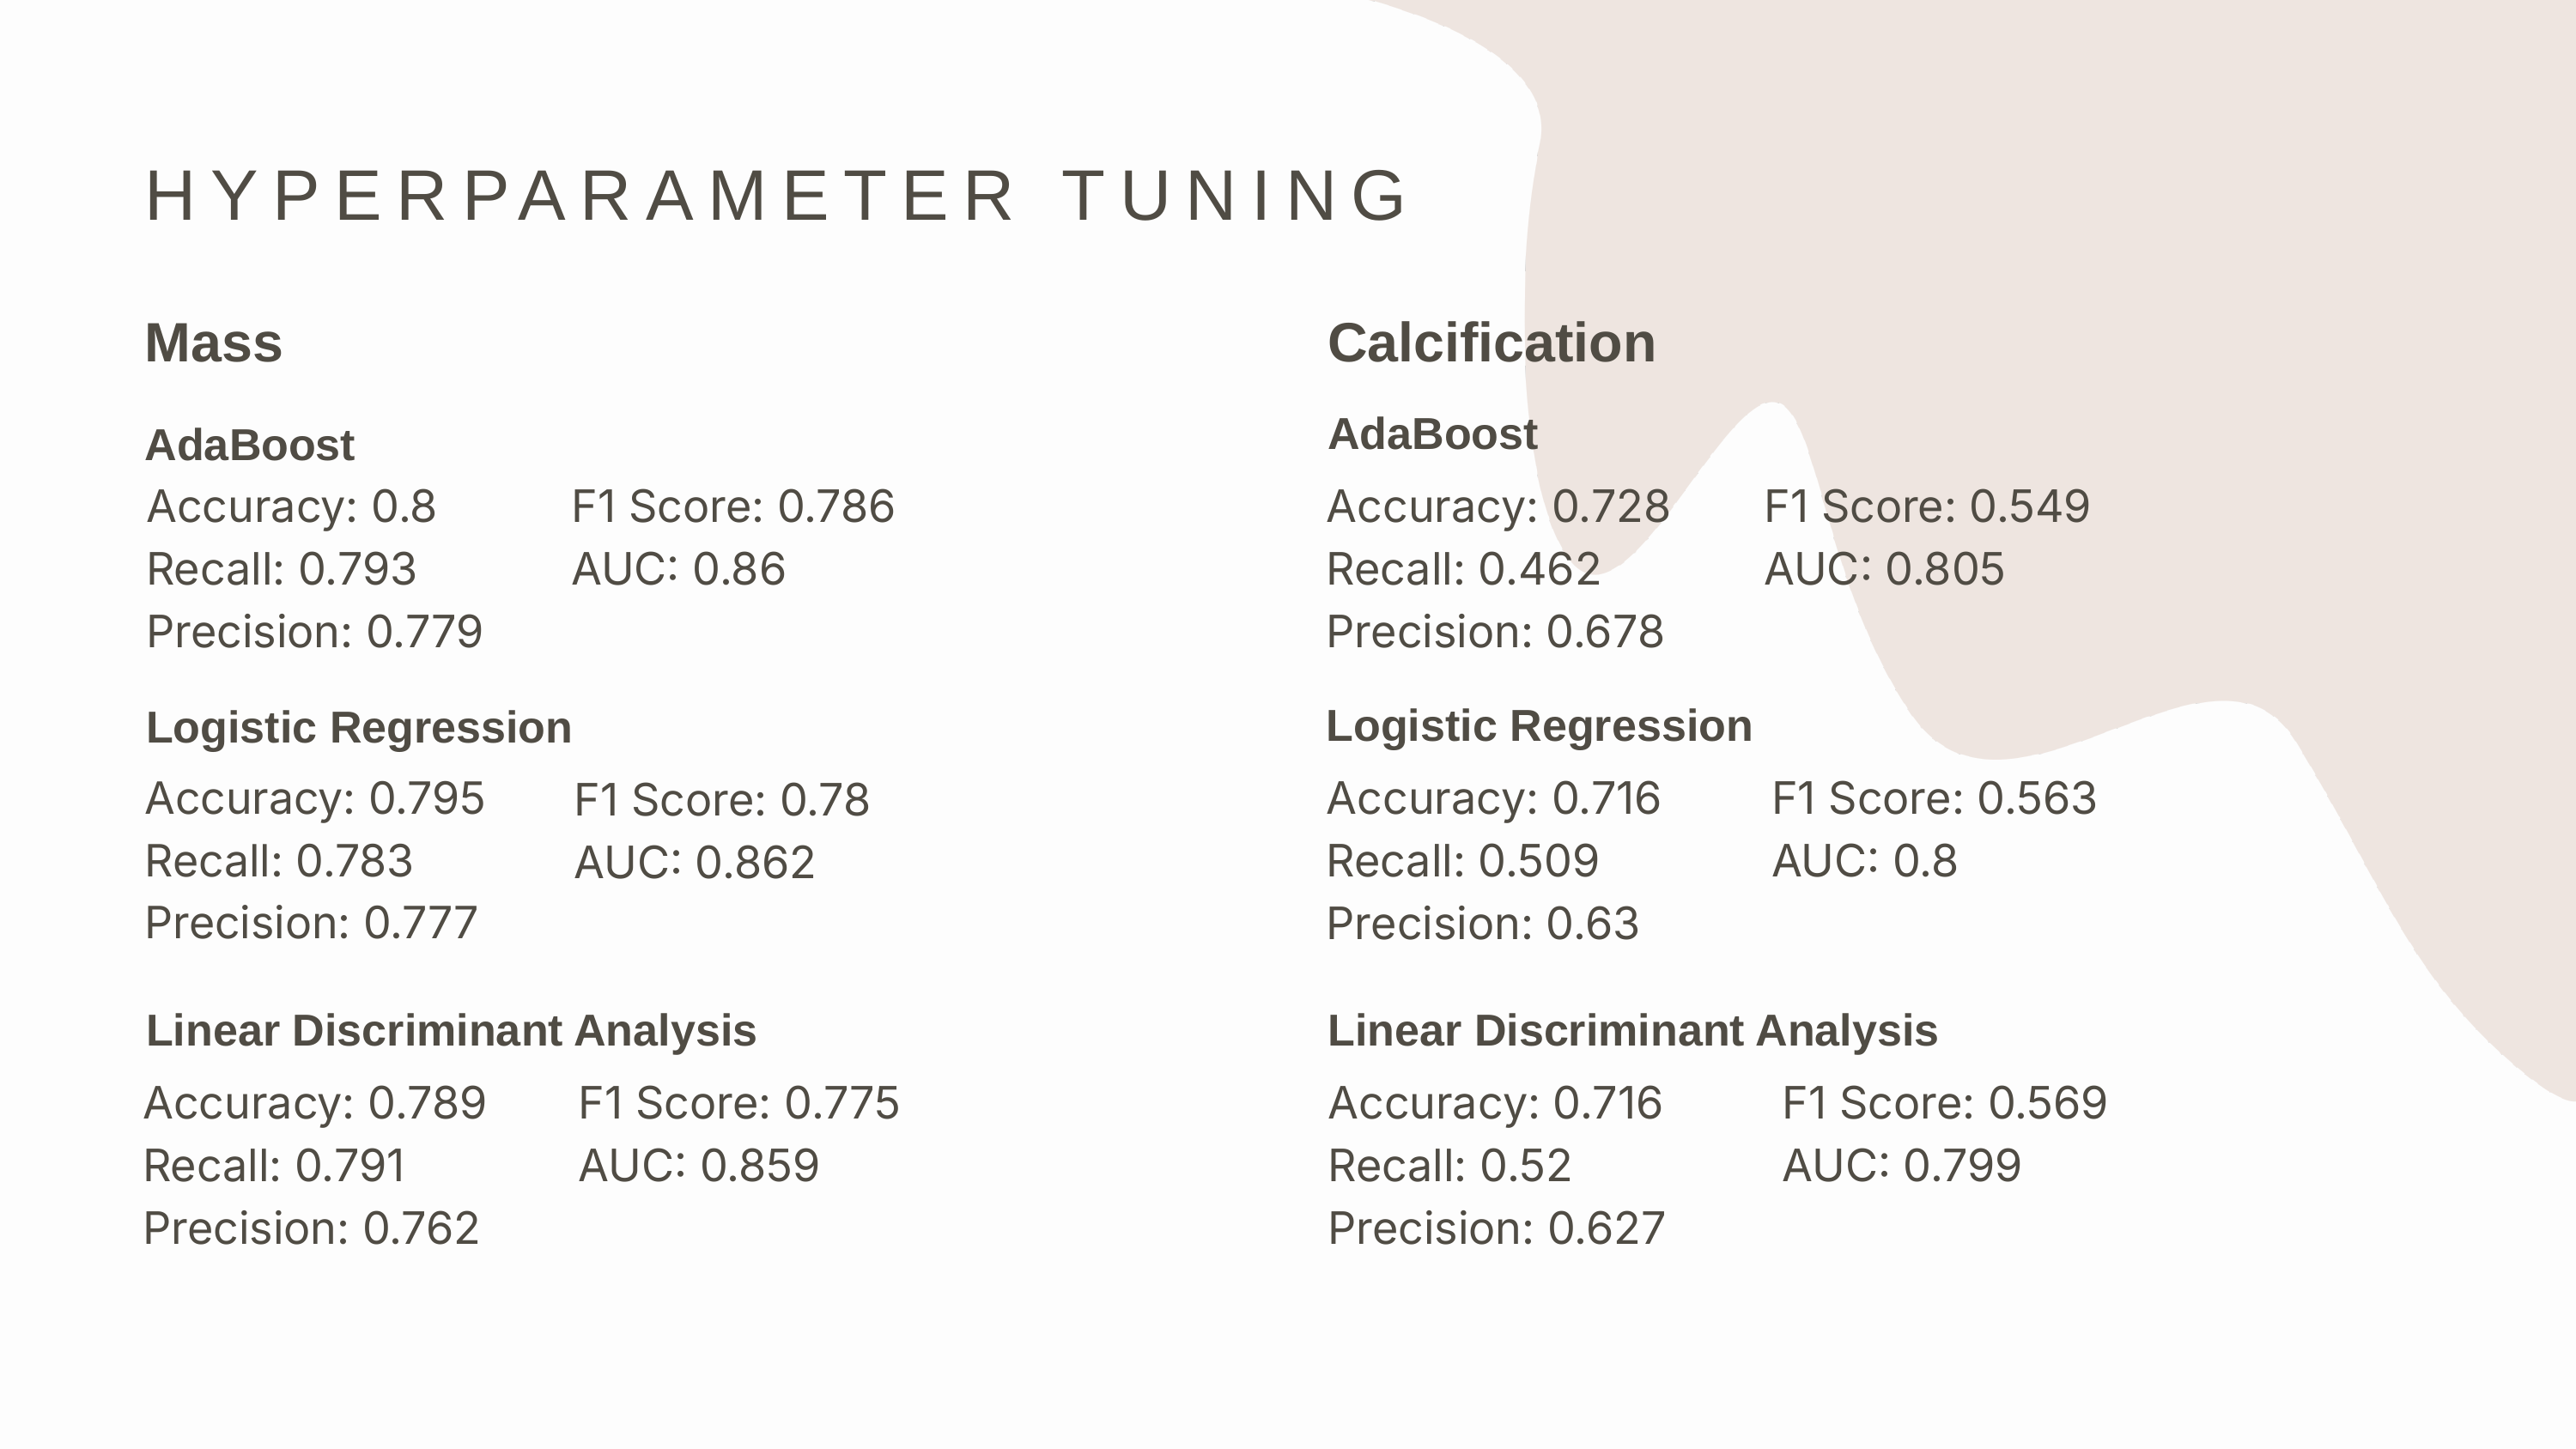

HYPERPARAMETER TUNING
Mass
Calcification
AdaBoost
AdaBoost
Accuracy: 0.8
Recall: 0.793 Precision: 0.779
F1 Score: 0.786
AUC: 0.86
Accuracy: 0.728
Recall: 0.462
Precision: 0.678
F1 Score: 0.549
AUC: 0.805
Logistic Regression
Logistic Regression
Accuracy: 0.716
Recall: 0.509
Precision: 0.63
F1 Score: 0.563
AUC: 0.8
Accuracy: 0.795
Recall: 0.783
Precision: 0.777
F1 Score: 0.78
AUC: 0.862
Linear Discriminant Analysis
Linear Discriminant Analysis
Accuracy: 0.789
Recall: 0.791
Precision: 0.762
F1 Score: 0.775
AUC: 0.859
Accuracy: 0.716
Recall: 0.52
Precision: 0.627
F1 Score: 0.569
AUC: 0.799